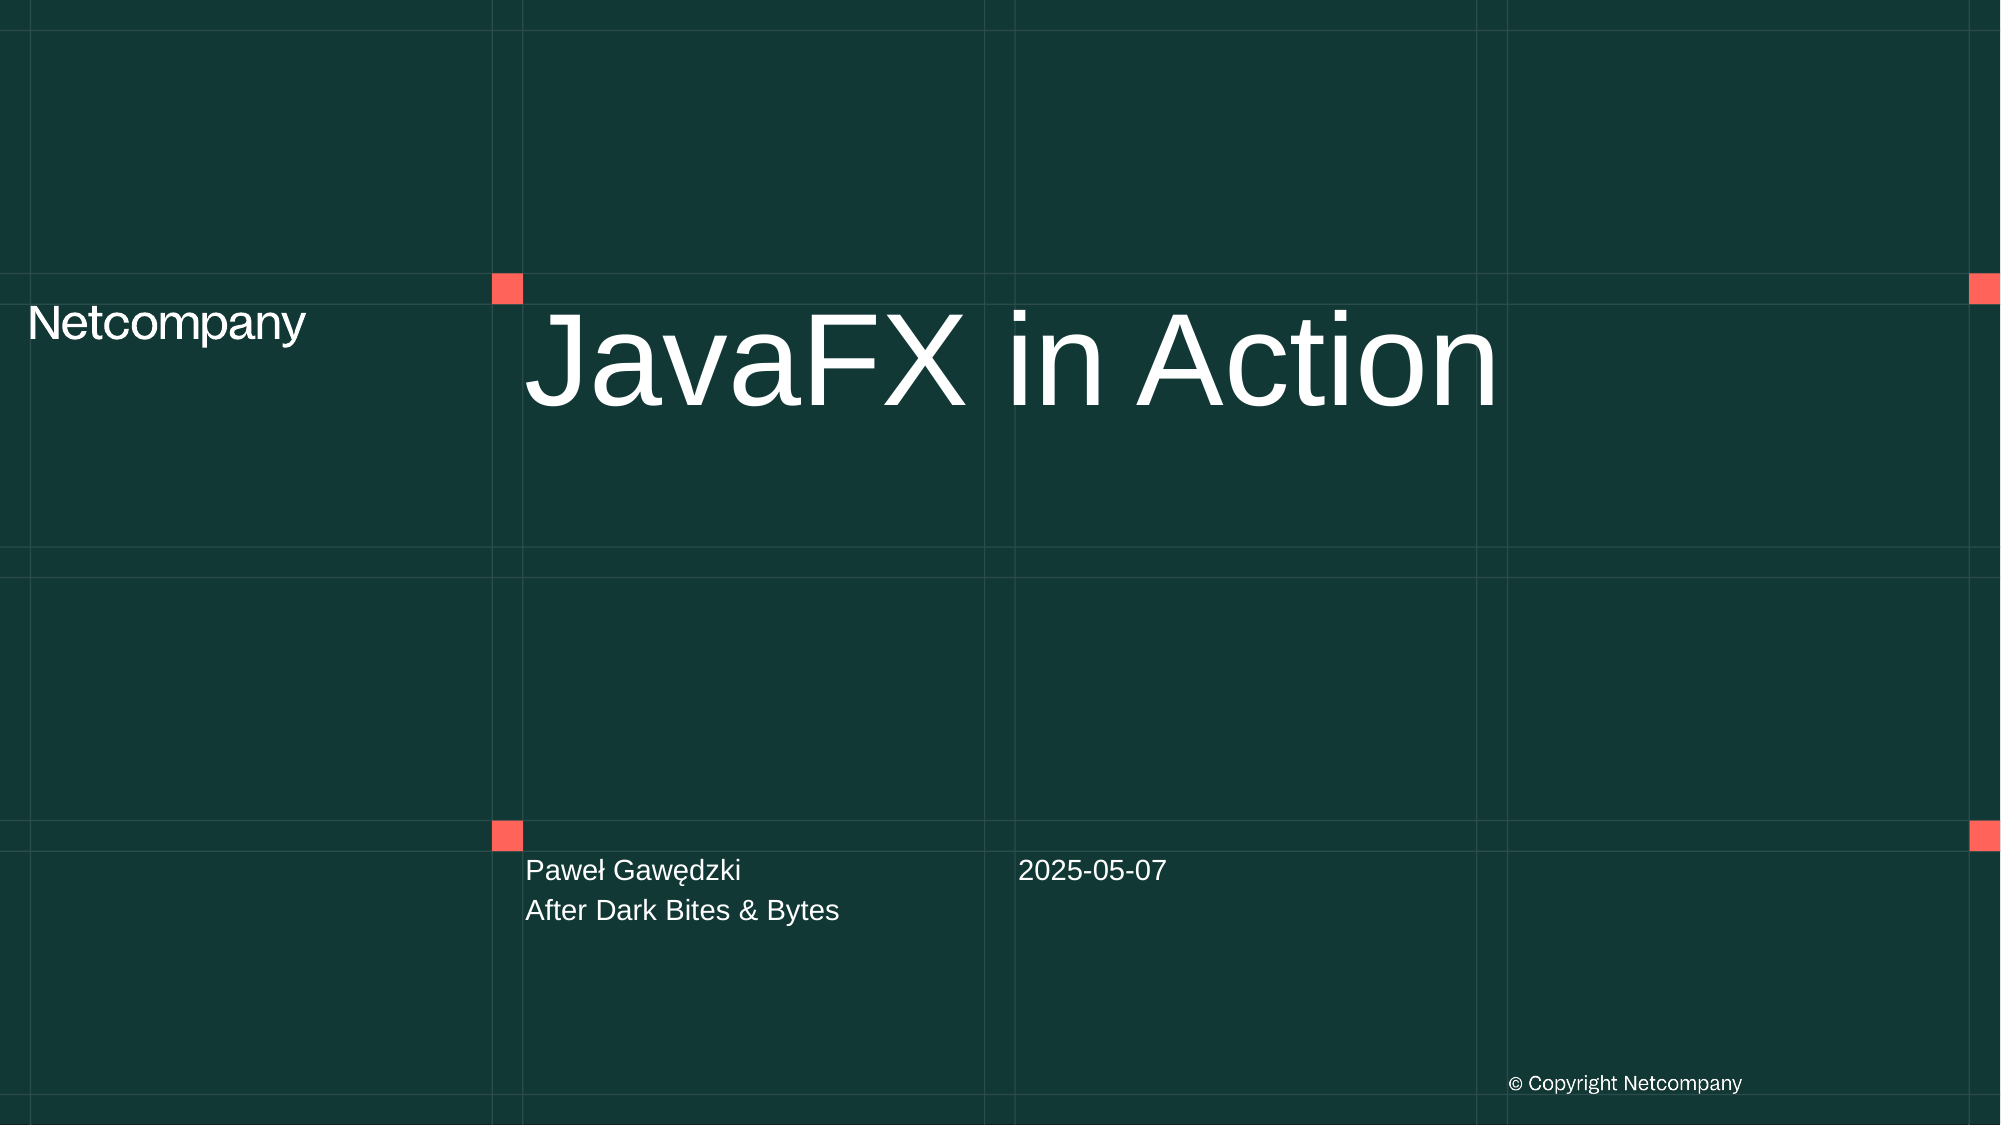

# JavaFX in Action
Paweł Gawędzki
2025-05-07
After Dark Bites & Bytes